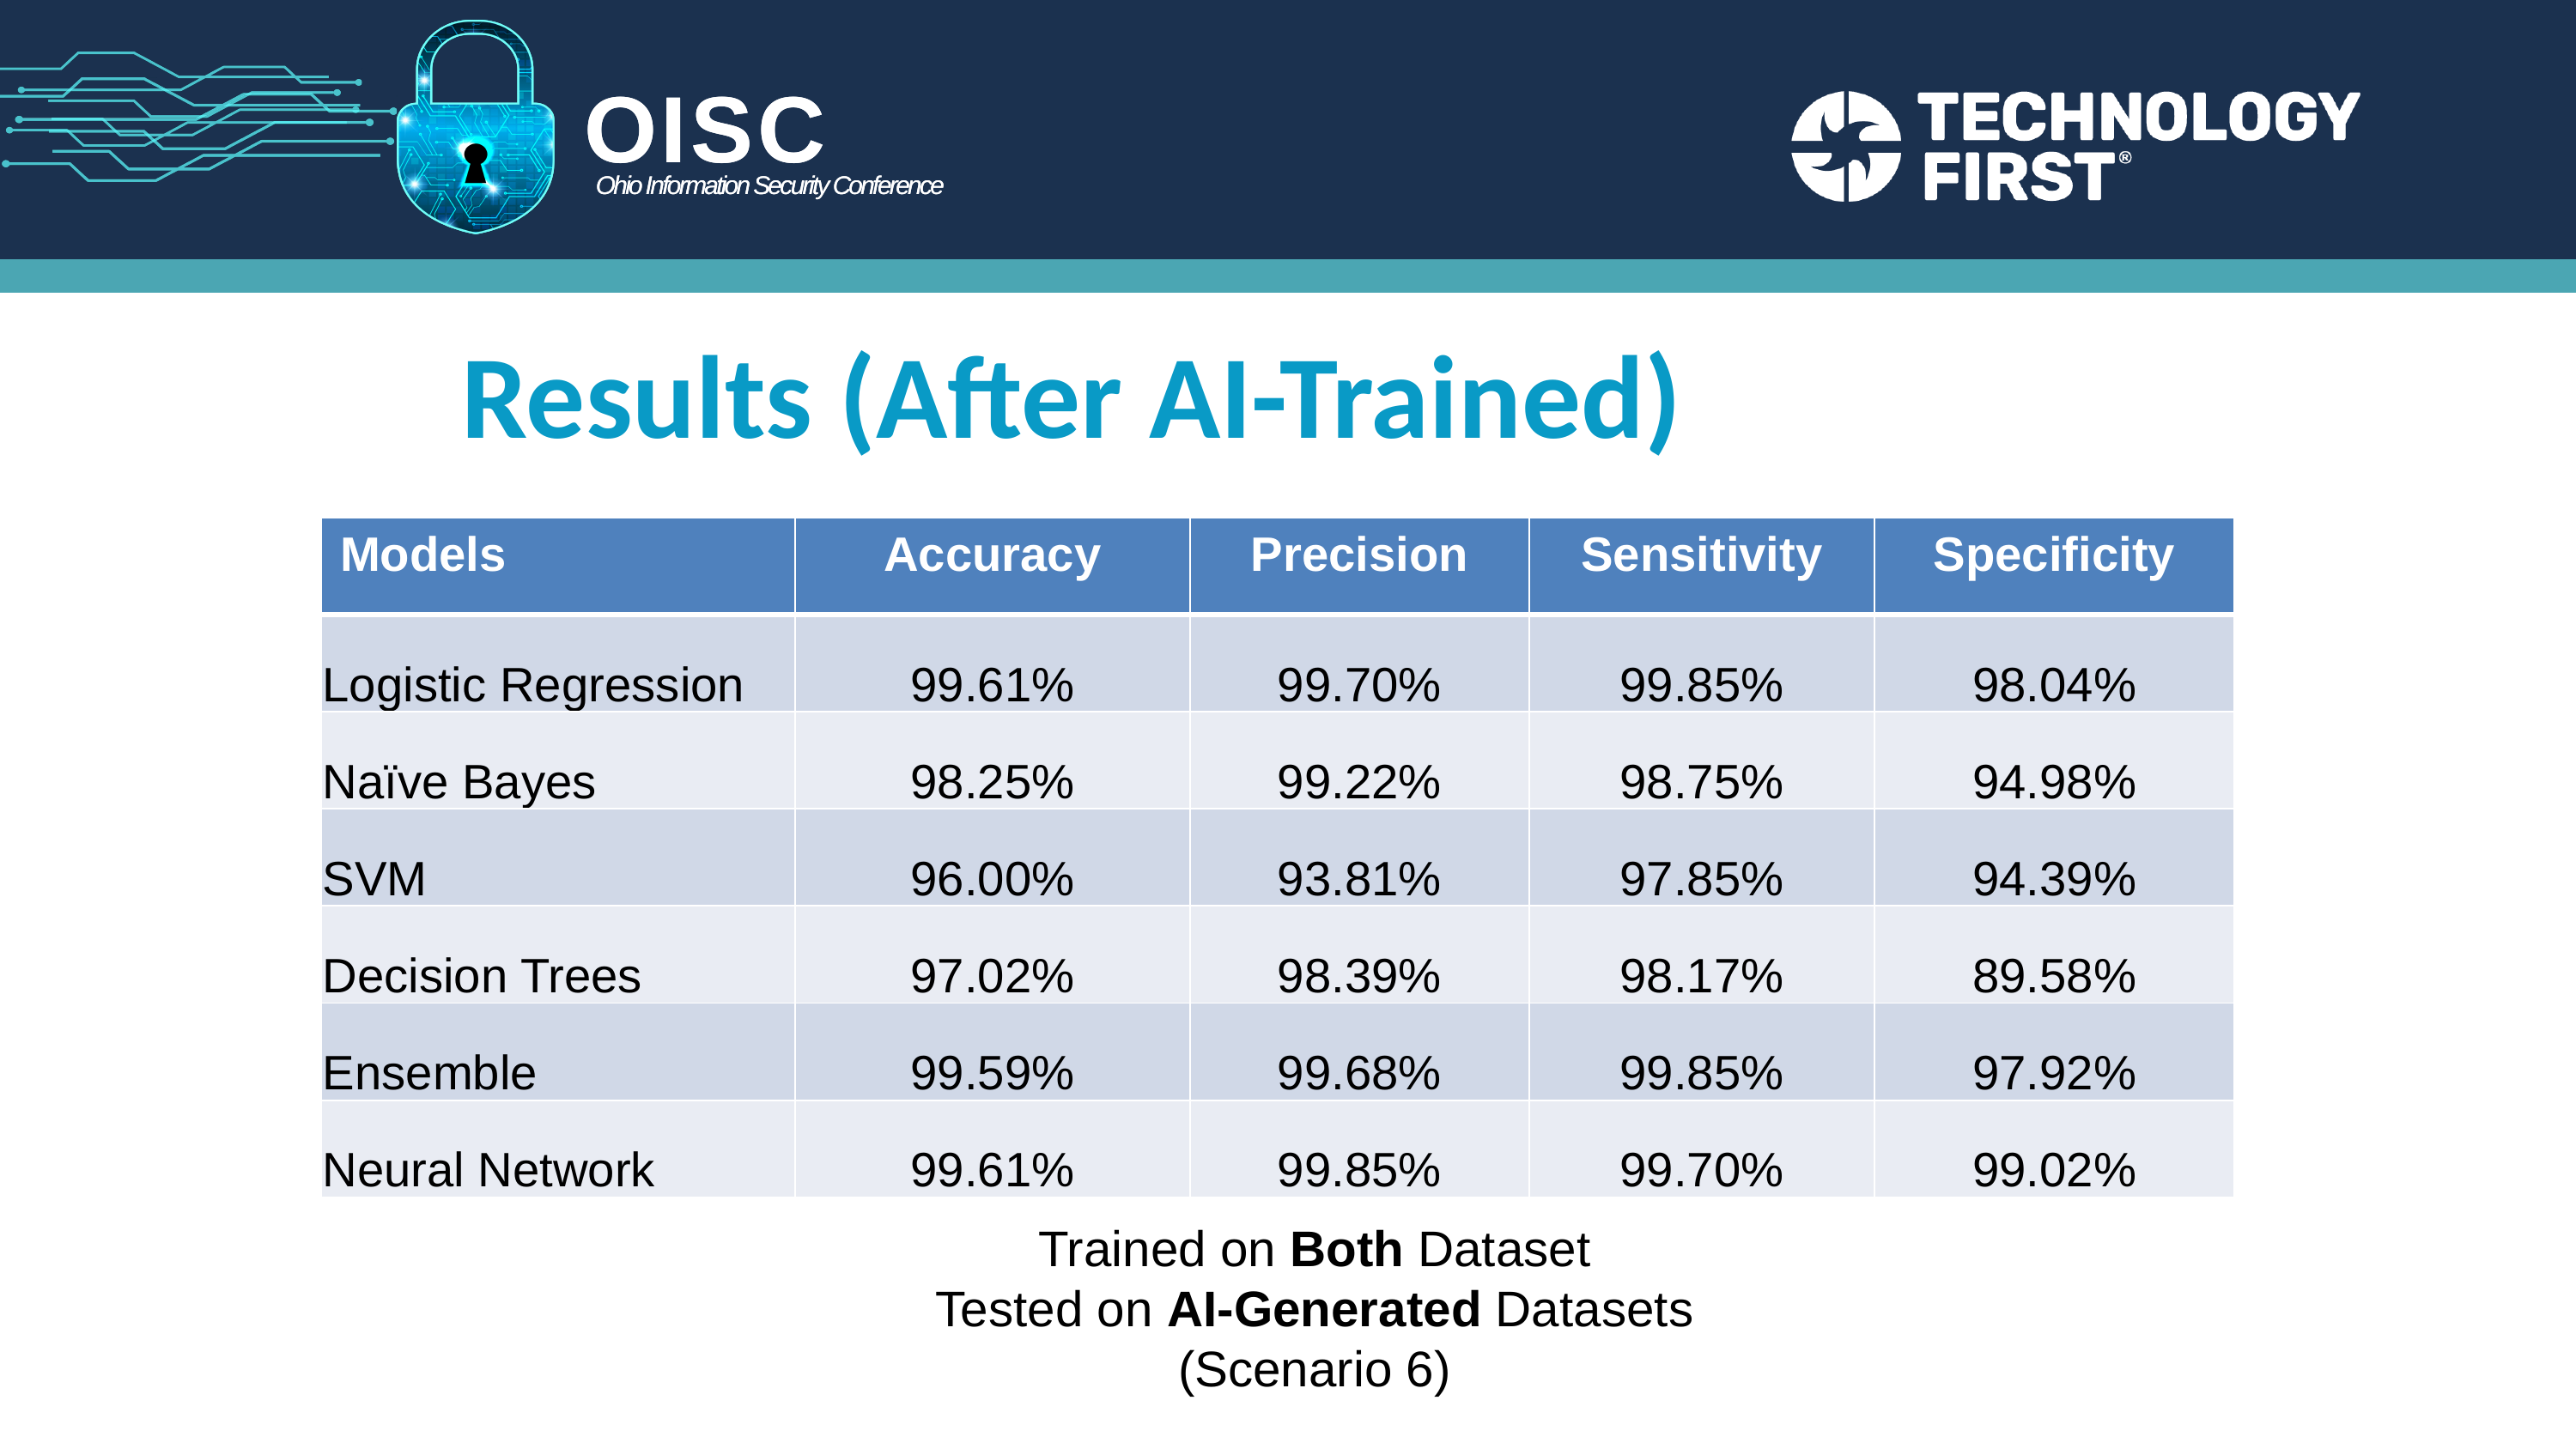

OISC

Ohio Information Security Conference
Results (After AI-Trained)
| Models | Accuracy | Precision | Sensitivity | Specificity |
| --- | --- | --- | --- | --- |
| Logistic Regression | 99.61% | 99.70% | 99.85% | 98.04% |
| Naïve Bayes | 98.25% | 99.22% | 98.75% | 94.98% |
| SVM | 96.00% | 93.81% | 97.85% | 94.39% |
| Decision Trees | 97.02% | 98.39% | 98.17% | 89.58% |
| Ensemble | 99.59% | 99.68% | 99.85% | 97.92% |
| Neural Network | 99.61% | 99.85% | 99.70% | 99.02% |

Trained on Both Dataset
Tested on AI-Generated Datasets
(Scenario 6)